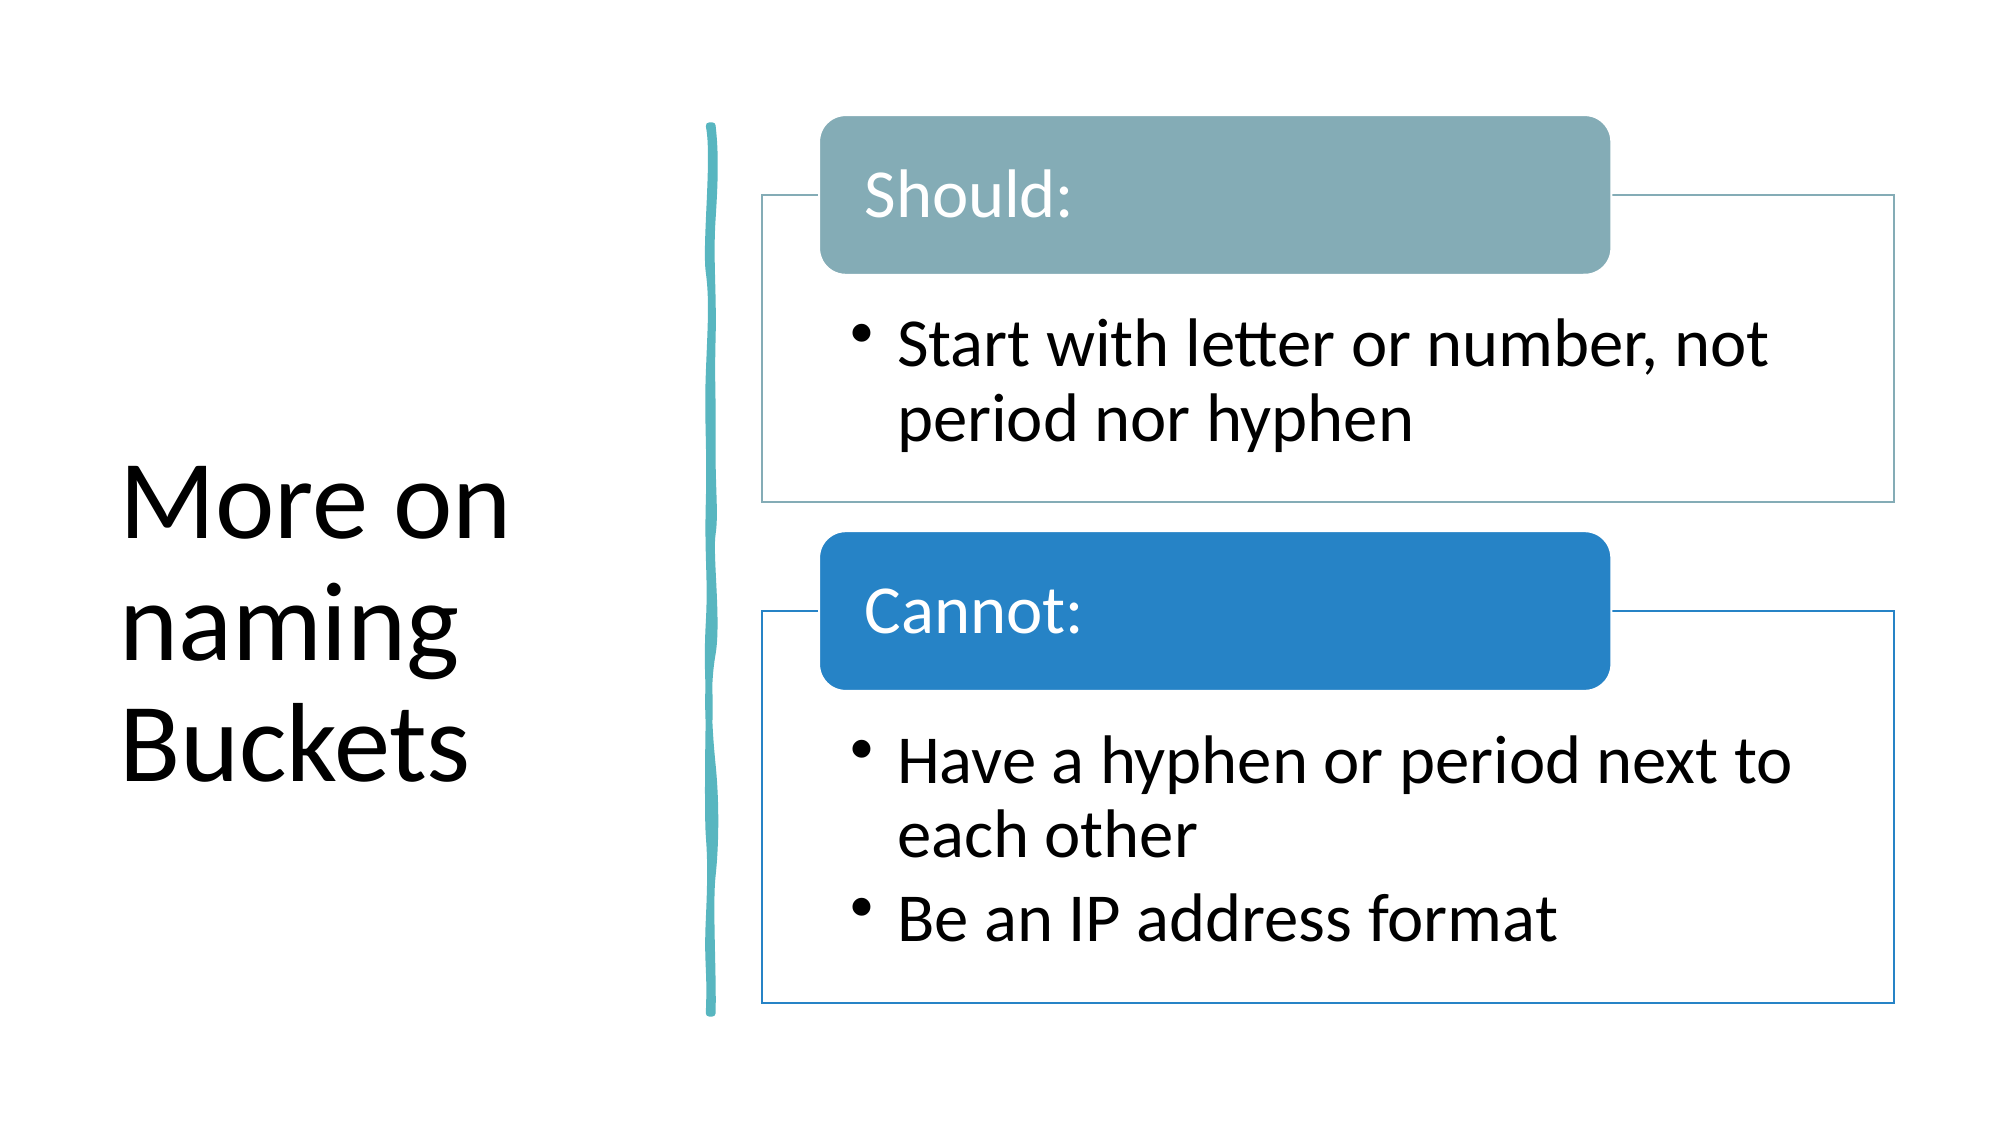

Start with letter or number, not period nor hyphen
Should:
Have a hyphen or period next to each other
Be an IP address format
Cannot:
# More on naming Buckets